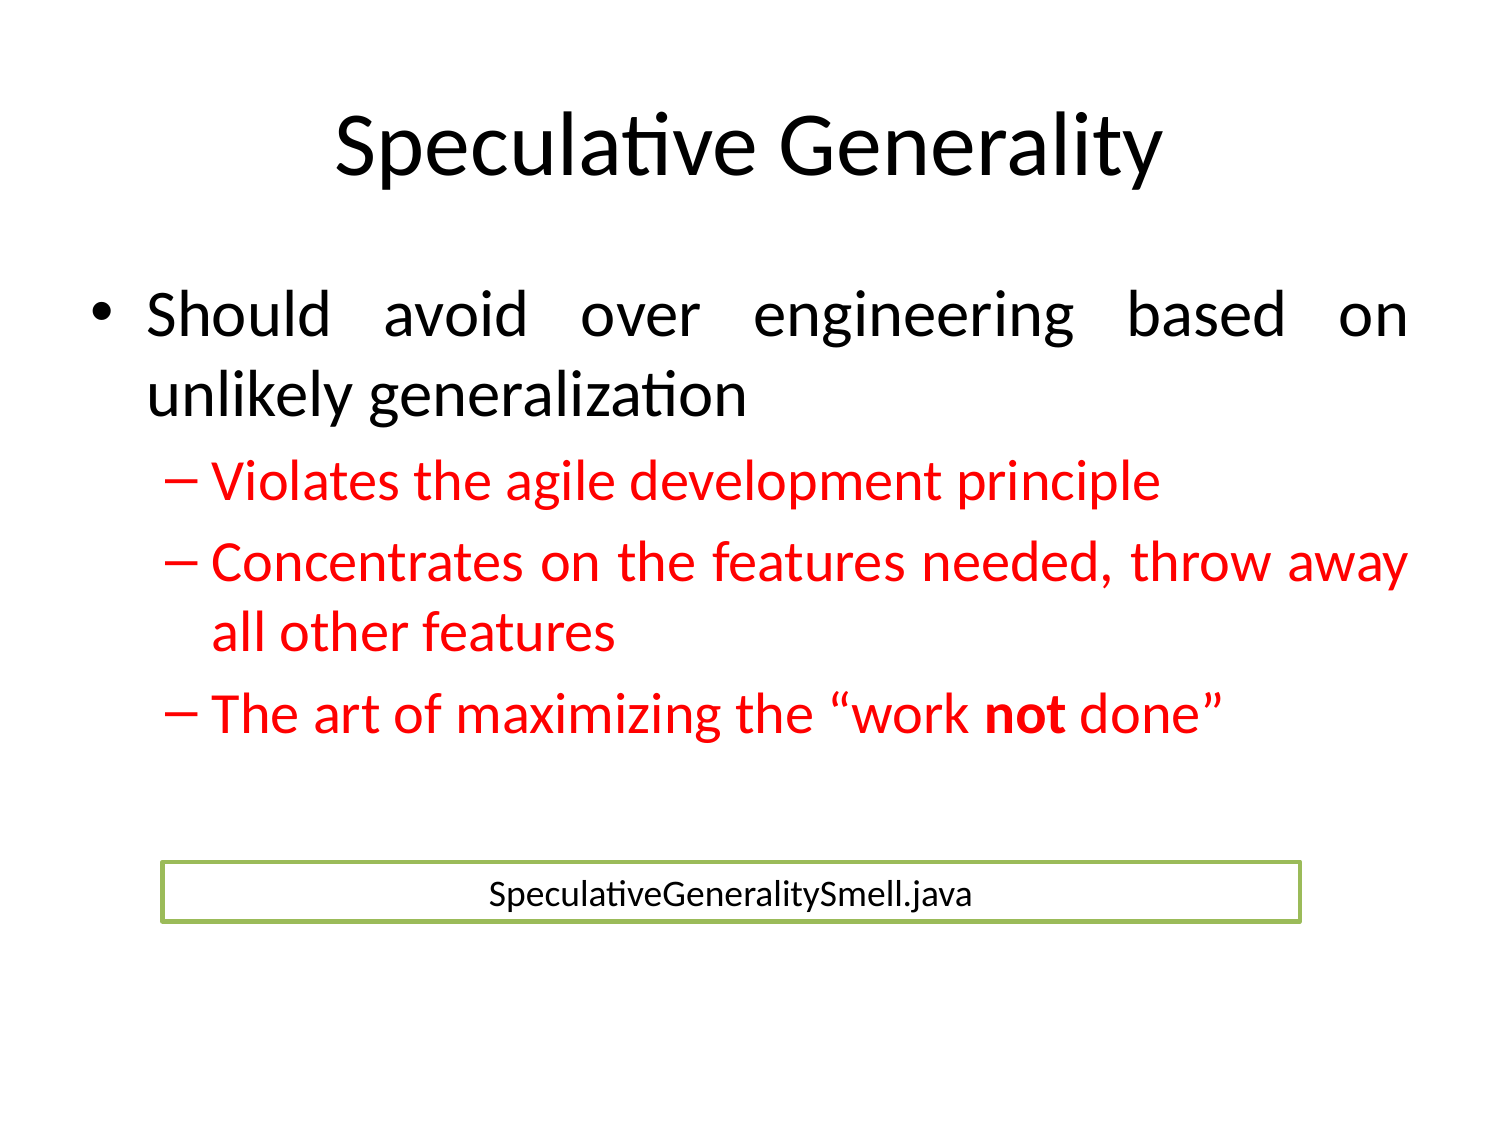

# Speculative Generality
Should avoid over engineering based on unlikely generalization
Violates the agile development principle
Concentrates on the features needed, throw away all other features
The art of maximizing the “work not done”
SpeculativeGeneralitySmell.java